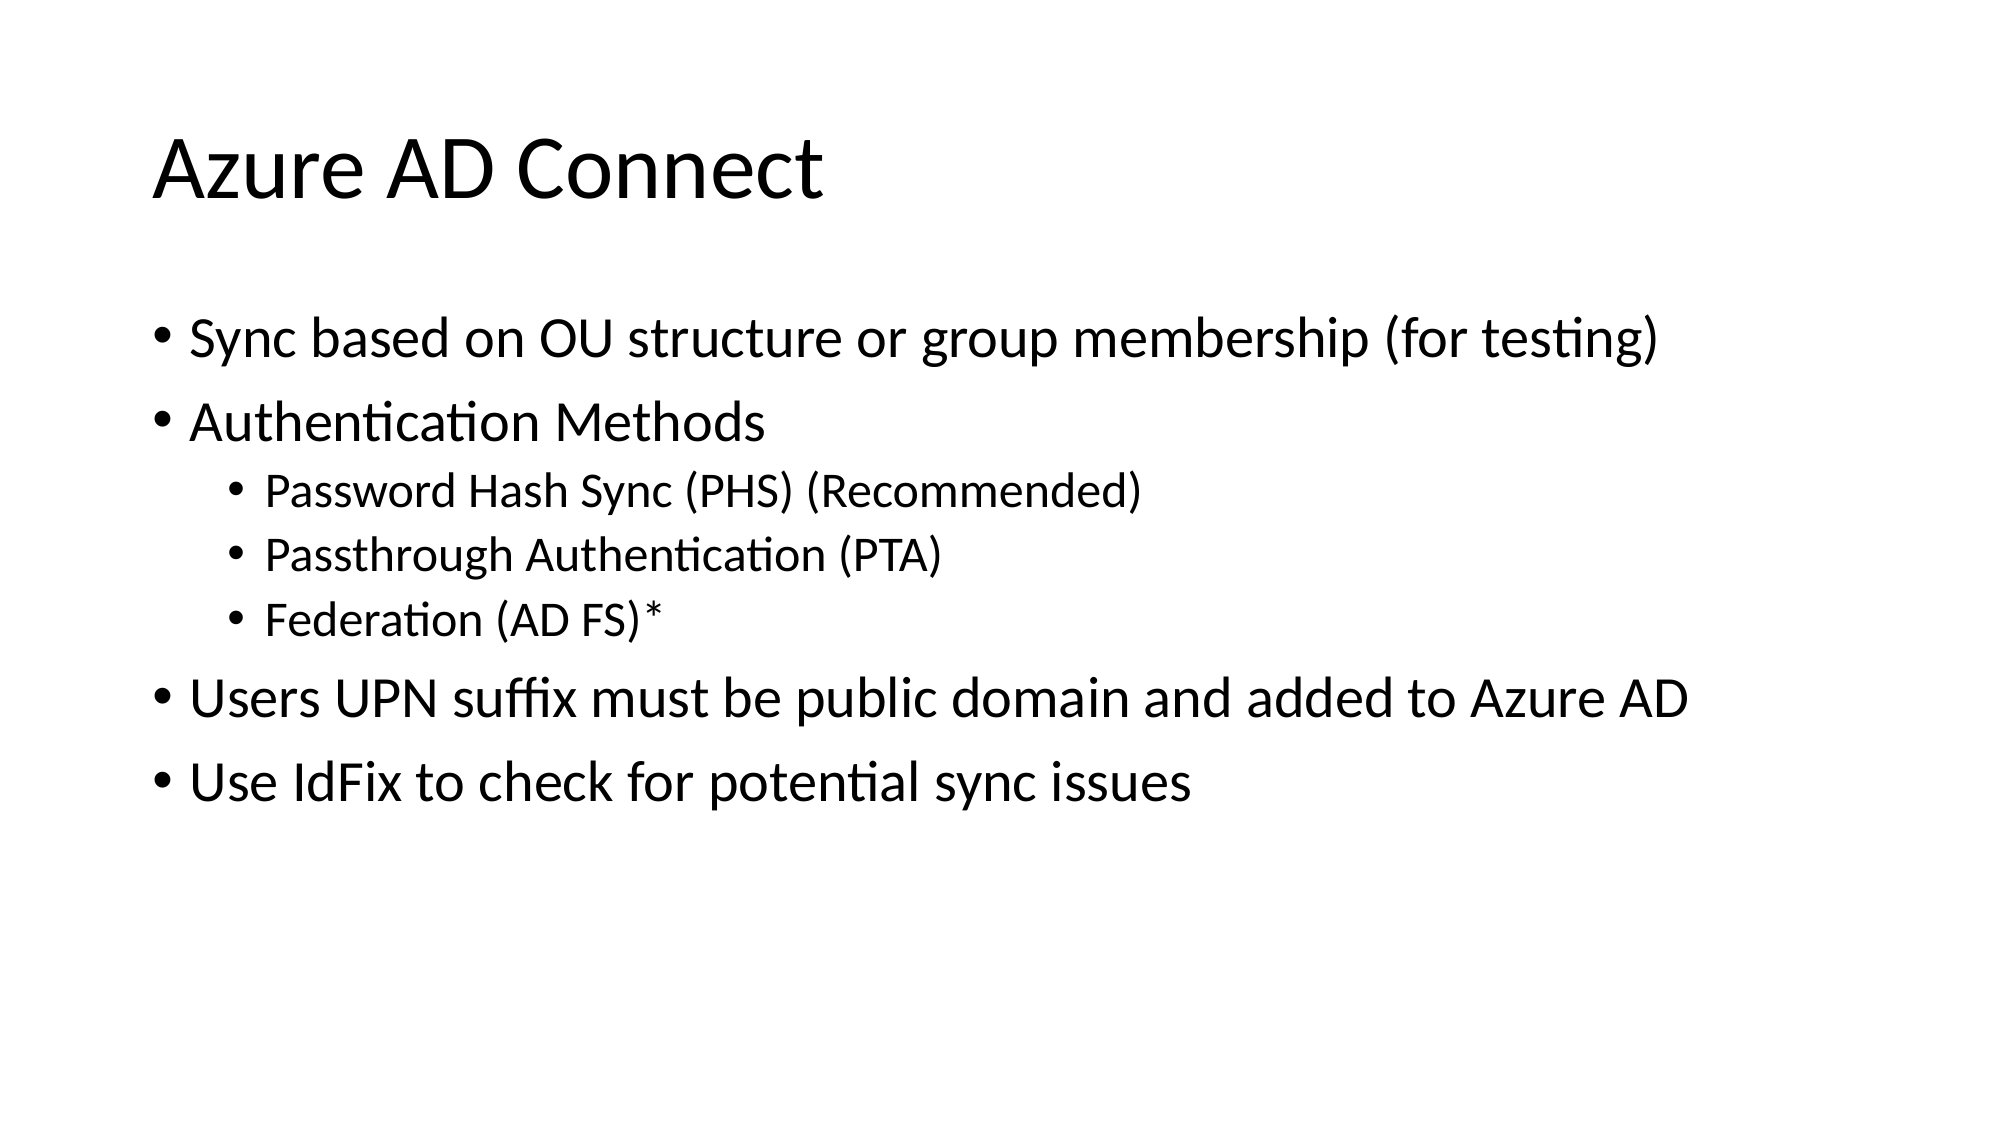

# Azure AD Connect
Sync based on OU structure or group membership (for testing)
Authentication Methods
Password Hash Sync (PHS) (Recommended)
Passthrough Authentication (PTA)
Federation (AD FS)*
Users UPN suffix must be public domain and added to Azure AD
Use IdFix to check for potential sync issues